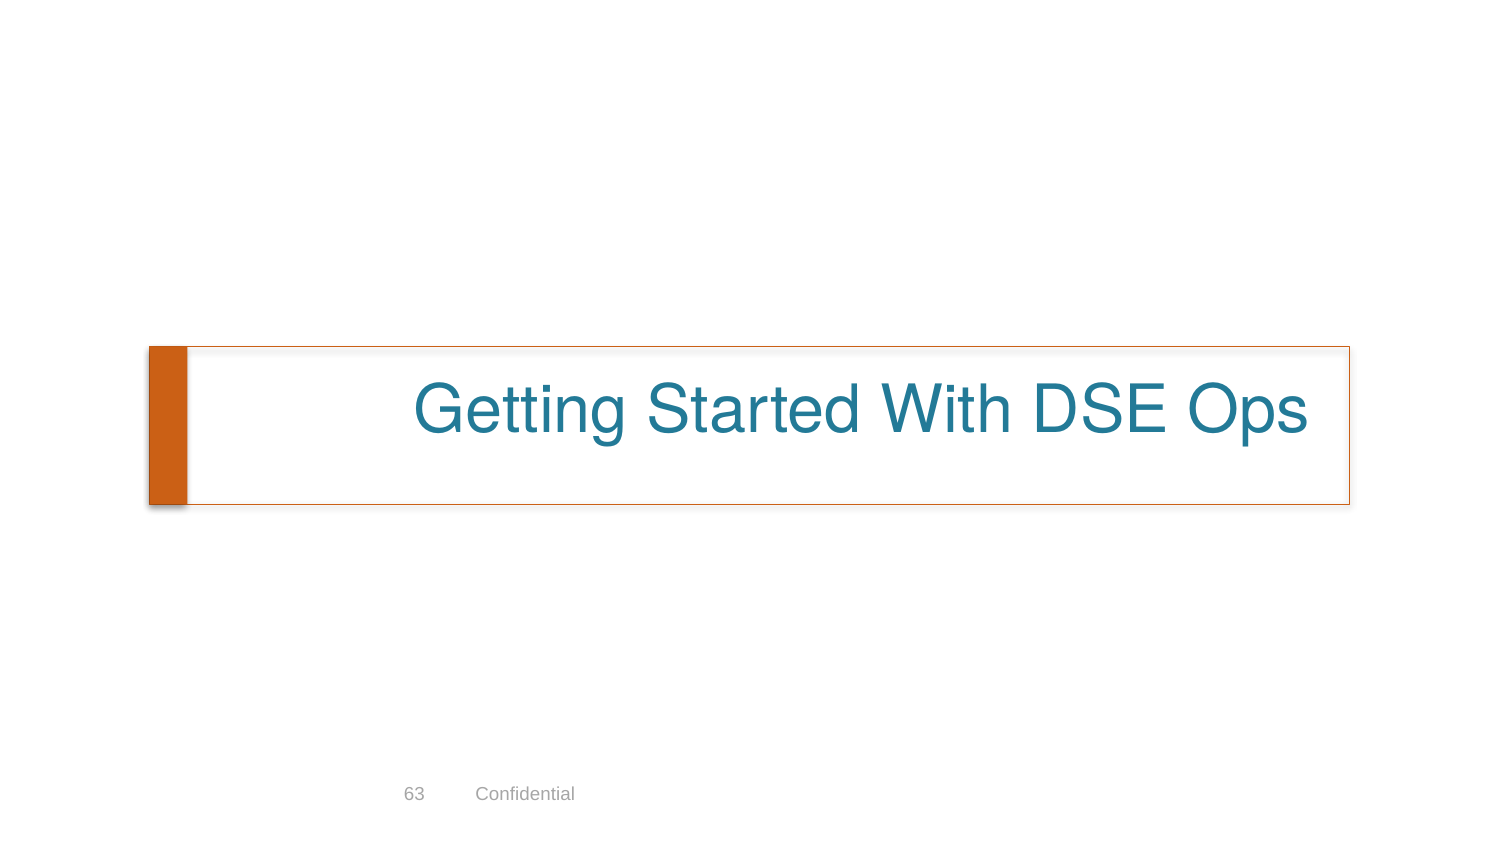

# Getting Started With DSE Ops

63
Confidential